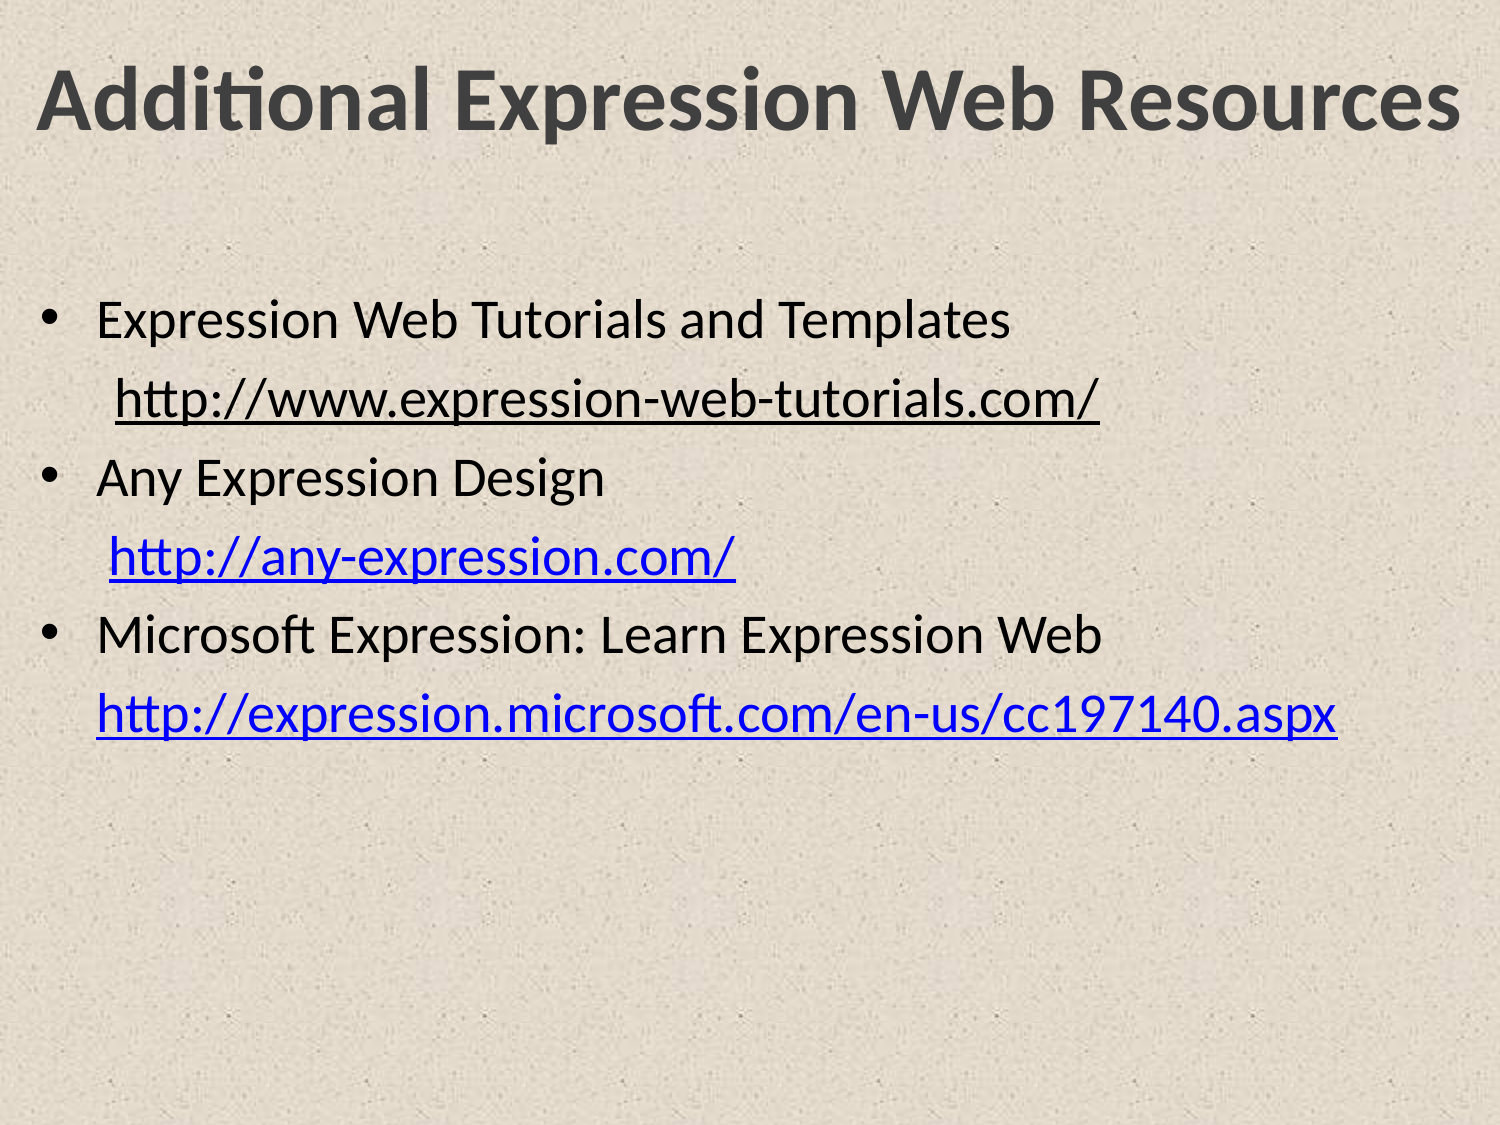

# Additional Expression Web Resources
Expression Web Tutorials and Templates
http://www.expression-web-tutorials.com/
Any Expression Design
	 http://any-expression.com/
Microsoft Expression: Learn Expression Web
	http://expression.microsoft.com/en-us/cc197140.aspx